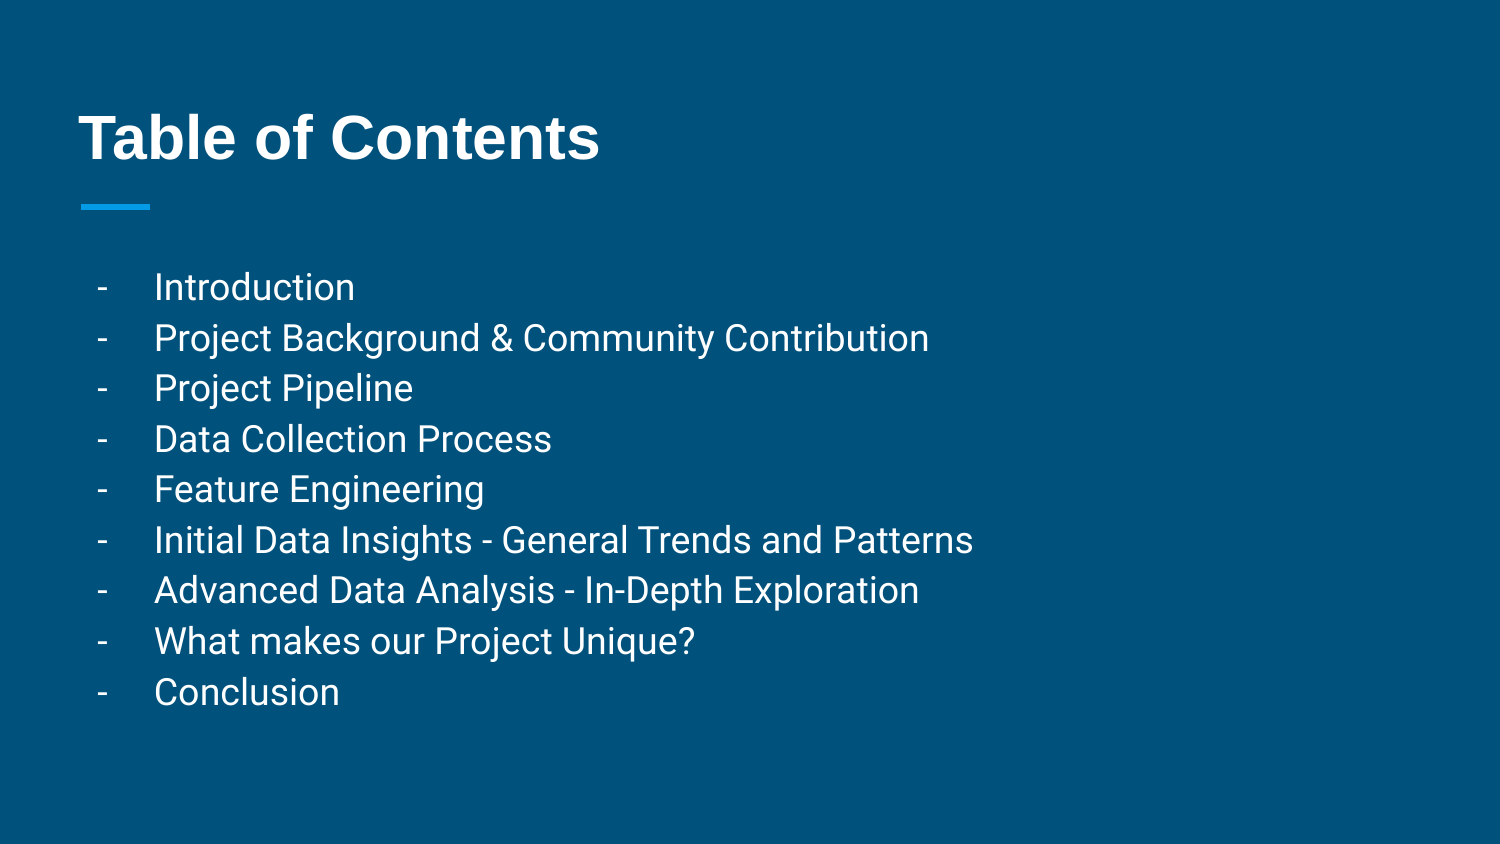

# Table of Contents
Introduction
Project Background & Community Contribution
Project Pipeline
Data Collection Process
Feature Engineering
Initial Data Insights - General Trends and Patterns
Advanced Data Analysis - In-Depth Exploration
What makes our Project Unique?
Conclusion